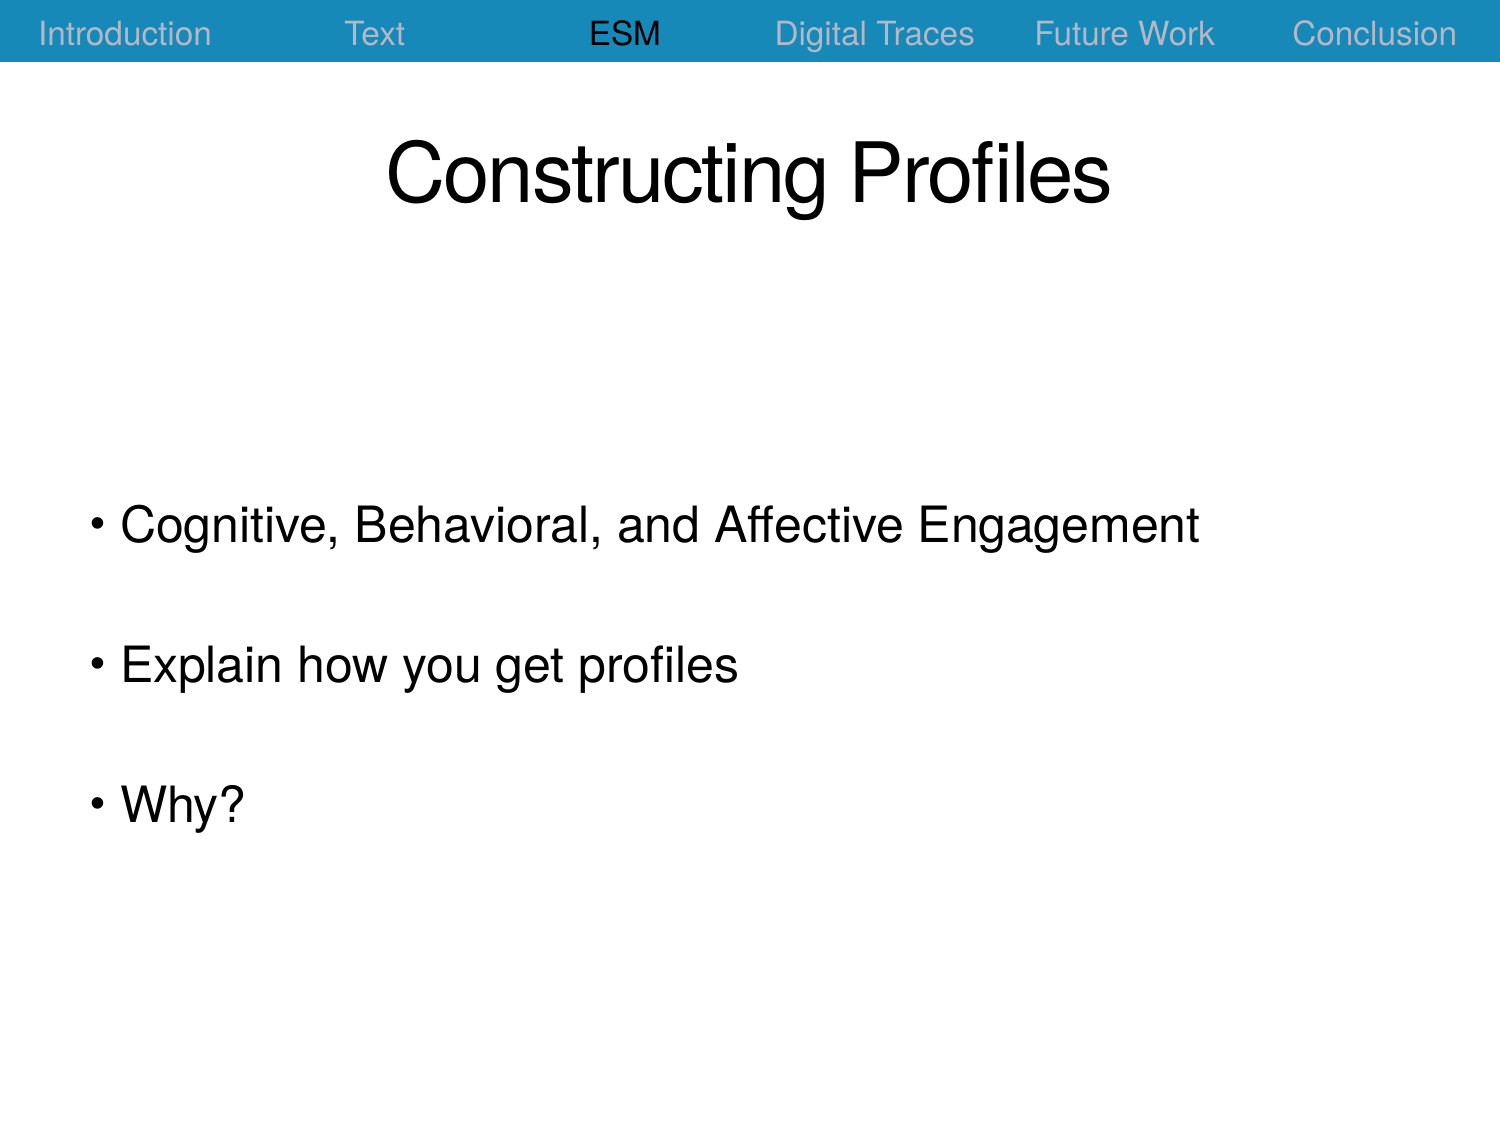

| Introduction | Text | ESM | Digital Traces | Future Work | Conclusion |
| --- | --- | --- | --- | --- | --- |
# Constructing Profiles
Cognitive, Behavioral, and Affective Engagement

Explain how you get profiles

Why?